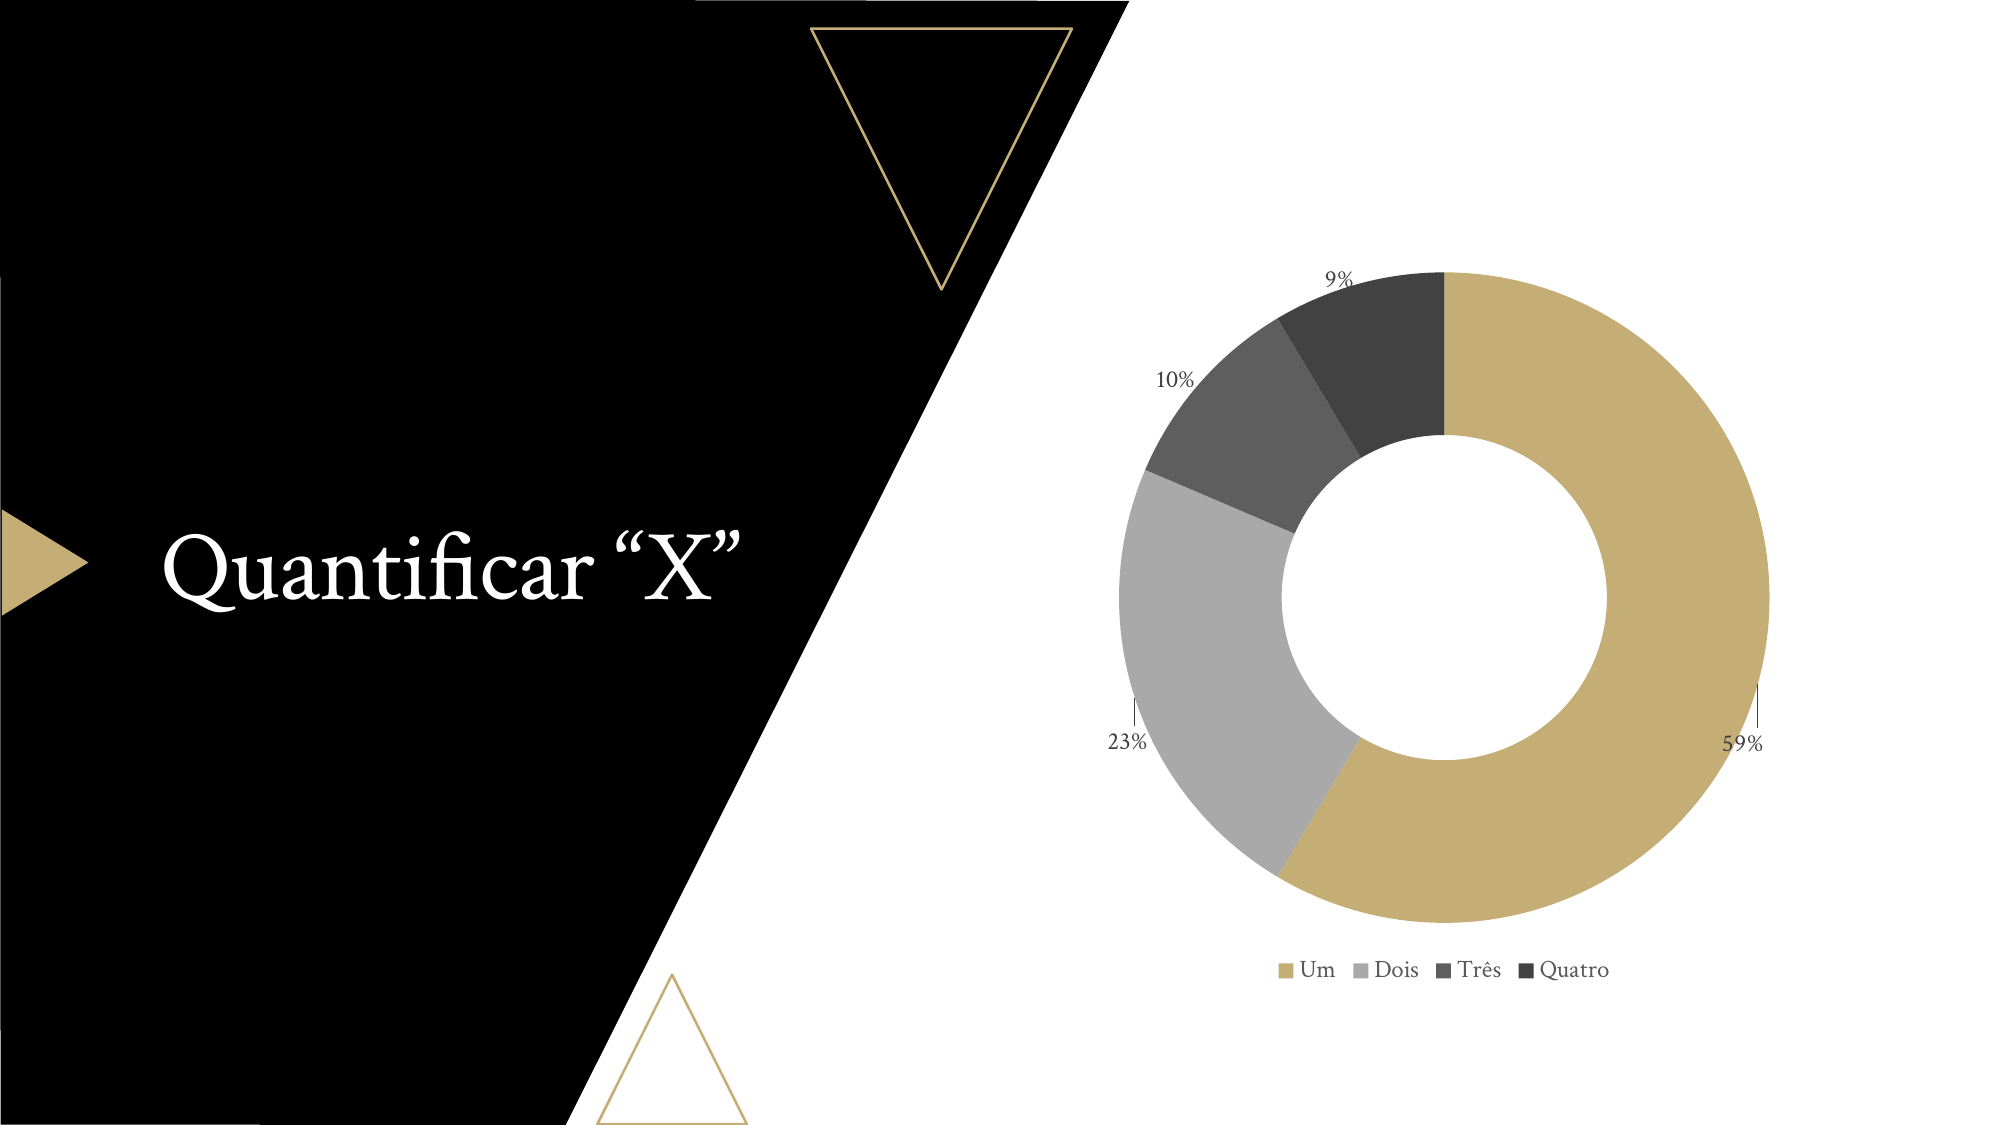

### Chart

| Category | Vendas |
|---|---|
| Um | 8.2 |
| Dois | 3.2 |
| Três | 1.4 |
| Quatro | 1.2 |
# Quantificar “X”